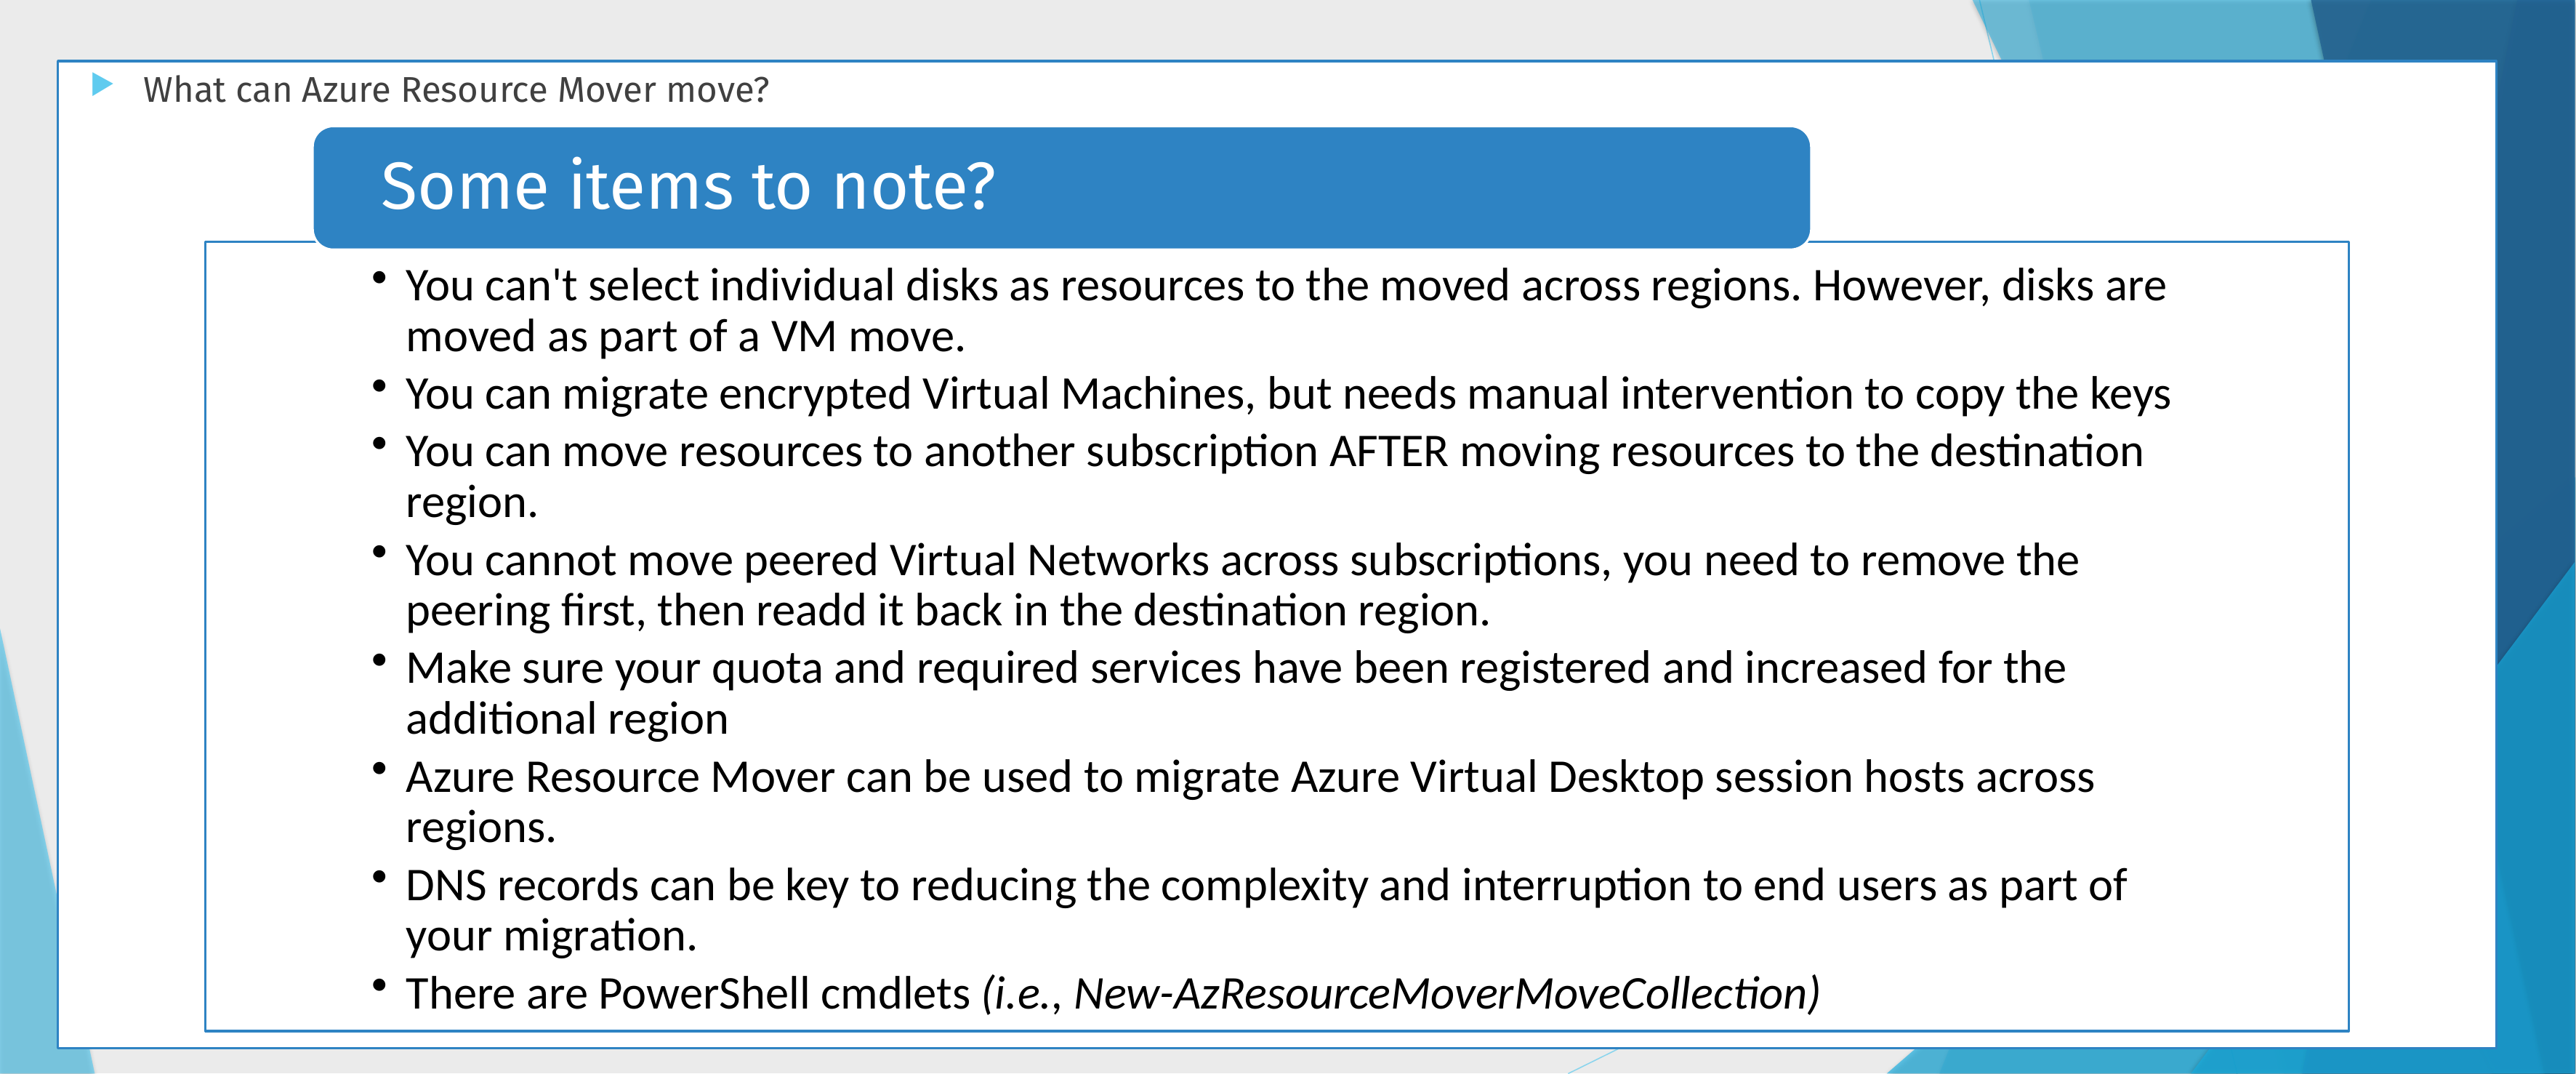

What can Azure Resource Mover move?
You can't select individual disks as resources to the moved across regions. However, disks are moved as part of a VM move.
You can migrate encrypted Virtual Machines, but needs manual intervention to copy the keys
You can move resources to another subscription AFTER moving resources to the destination region.
You cannot move peered Virtual Networks across subscriptions, you need to remove the peering first, then readd it back in the destination region.
Make sure your quota and required services have been registered and increased for the additional region
Azure Resource Mover can be used to migrate Azure Virtual Desktop session hosts across regions.
DNS records can be key to reducing the complexity and interruption to end users as part of your migration.
There are PowerShell cmdlets (i.e., New-AzResourceMoverMoveCollection)
Some items to note?